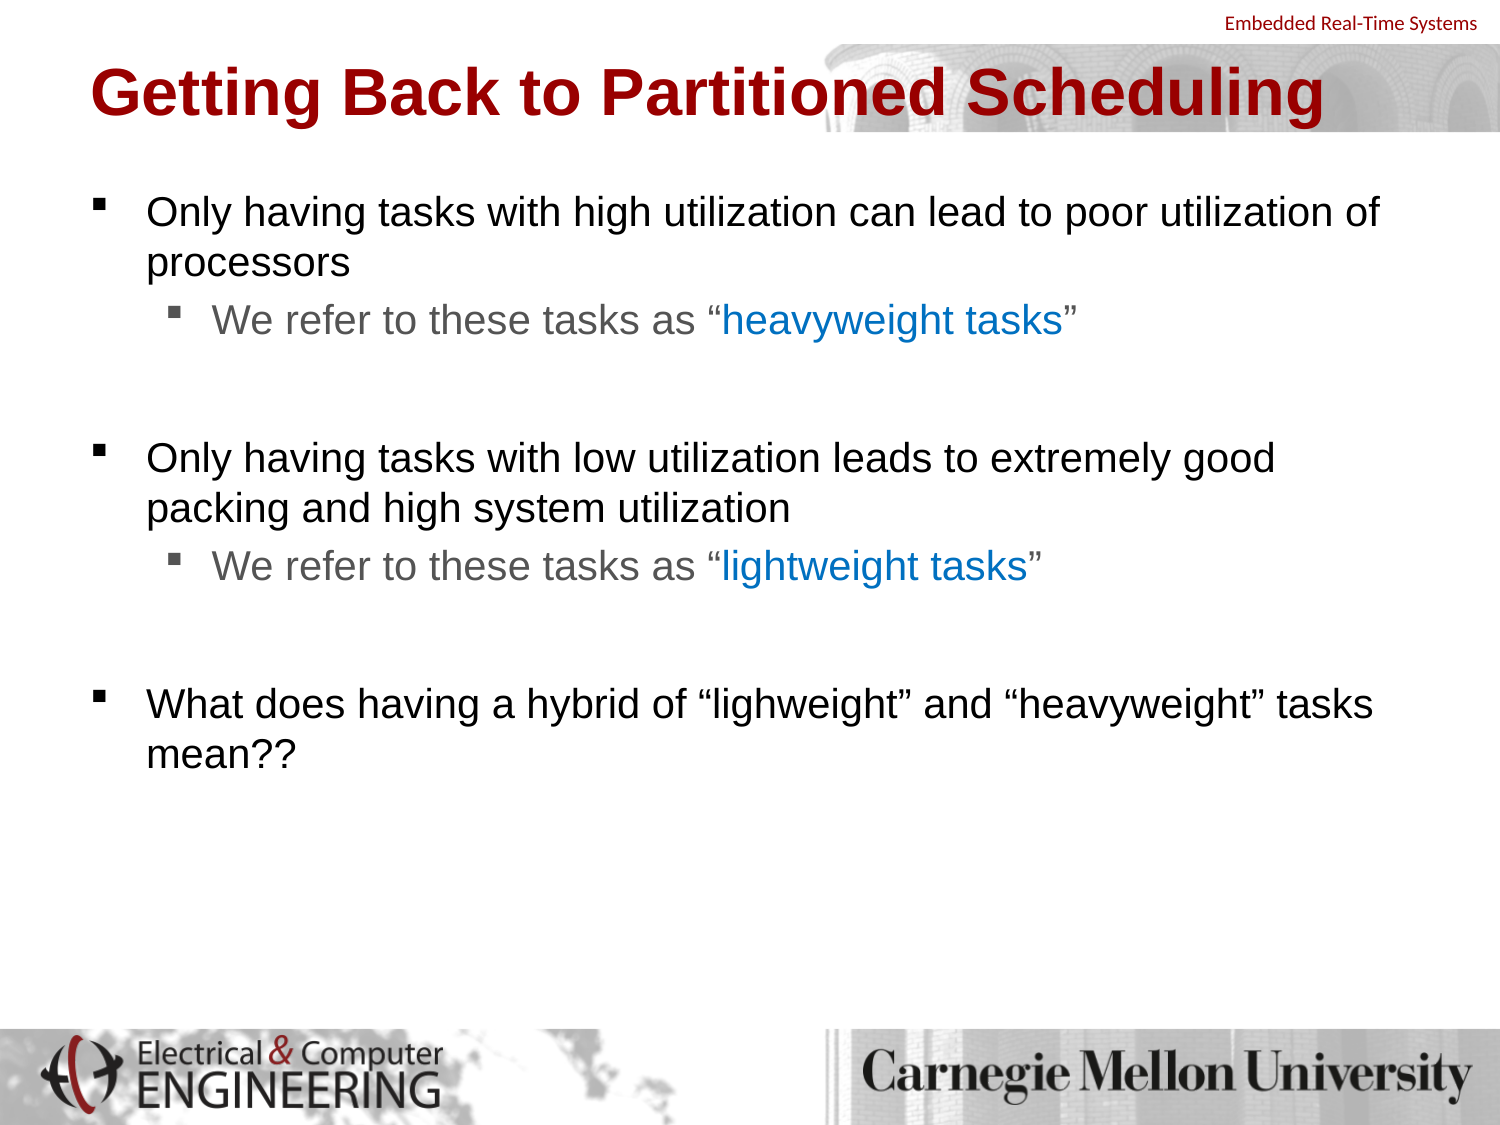

# Getting Back to Partitioned Scheduling
Only having tasks with high utilization can lead to poor utilization of processors
We refer to these tasks as “heavyweight tasks”

Only having tasks with low utilization leads to extremely good packing and high system utilization
We refer to these tasks as “lightweight tasks”

What does having a hybrid of “lighweight” and “heavyweight” tasks mean??